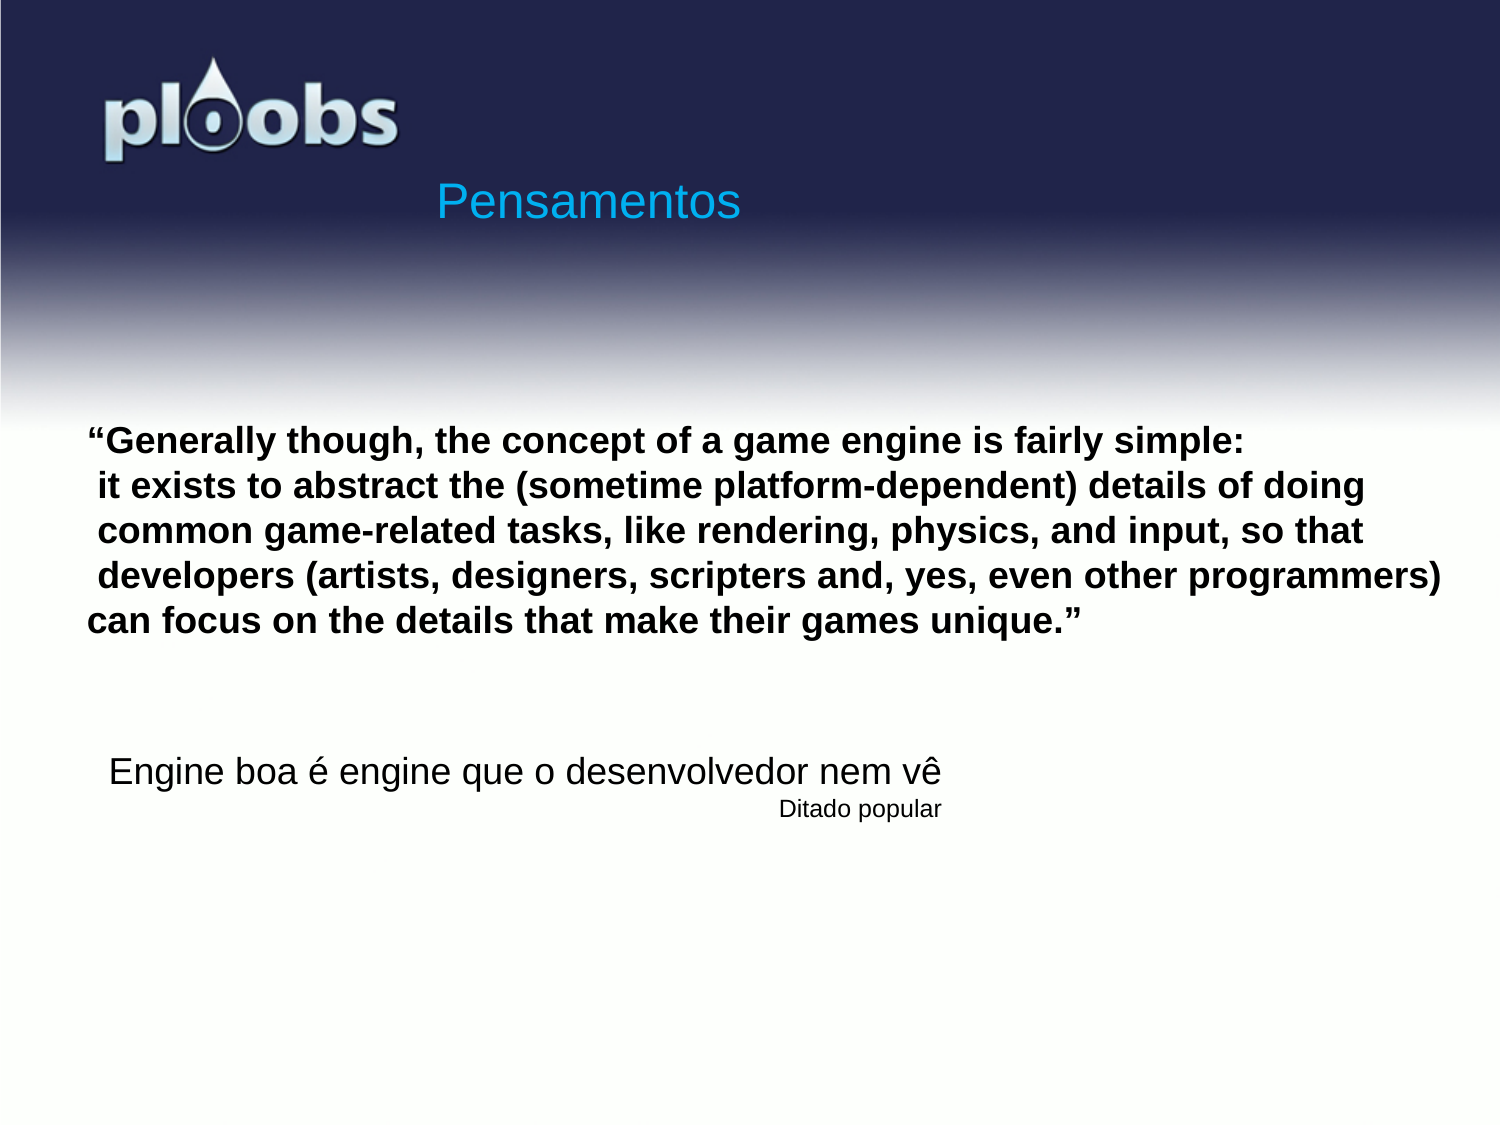

Pensamentos

“Generally though, the concept of a game engine is fairly simple:
 it exists to abstract the (sometime platform-dependent) details of doing
 common game-related tasks, like rendering, physics, and input, so that
 developers (artists, designers, scripters and, yes, even other programmers)
can focus on the details that make their games unique.”

Engine boa é engine que o desenvolvedor nem vê
Ditado popular